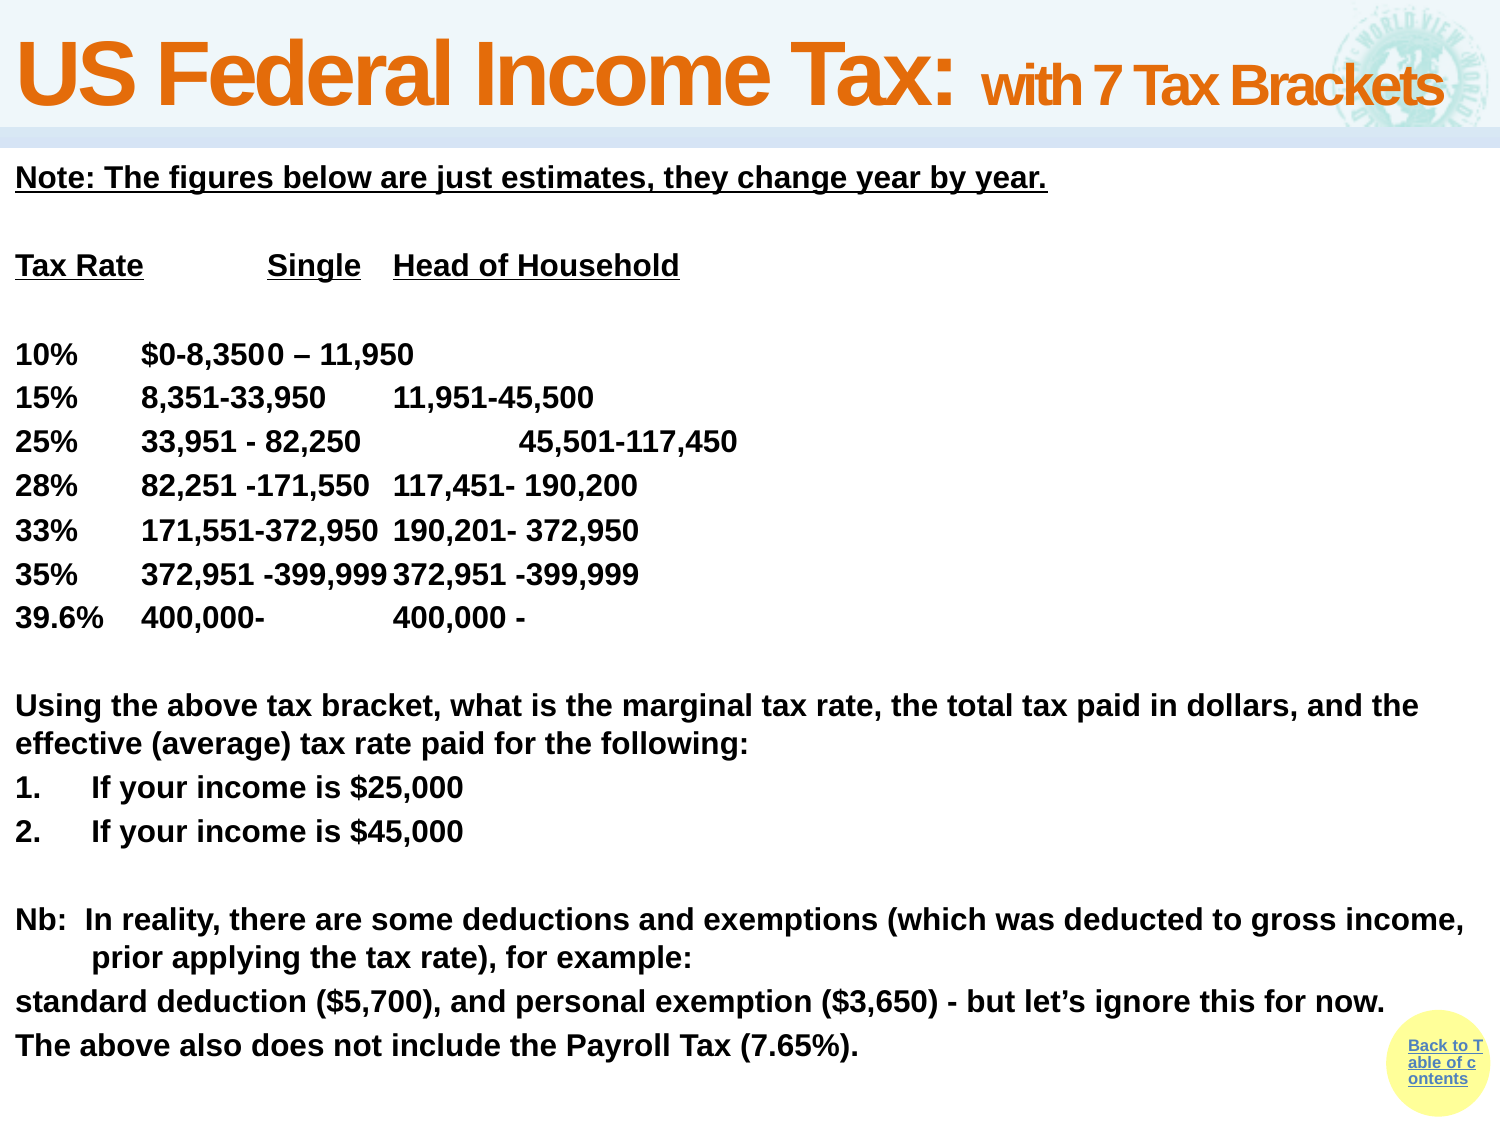

# US Federal Income Tax: with 7 Tax Brackets
Note: The figures below are just estimates, they change year by year.

Tax Rate		Single			Head of Household

10%		$0-8,350			0 – 11,950
15%		8,351-33,950		11,951-45,500
25%		33,951 - 82,250	  	45,501-117,450
28%		82,251 -171,550		117,451- 190,200
33%		171,551-372,950		190,201- 372,950
35%		372,951 -399,999		372,951 -399,999
39.6%		400,000- 			400,000 -

Using the above tax bracket, what is the marginal tax rate, the total tax paid in dollars, and the effective (average) tax rate paid for the following:
If your income is $25,000
If your income is $45,000

Nb:  In reality, there are some deductions and exemptions (which was deducted to gross income, prior applying the tax rate), for example:
standard deduction ($5,700), and personal exemption ($3,650) - but let’s ignore this for now.
The above also does not include the Payroll Tax (7.65%).